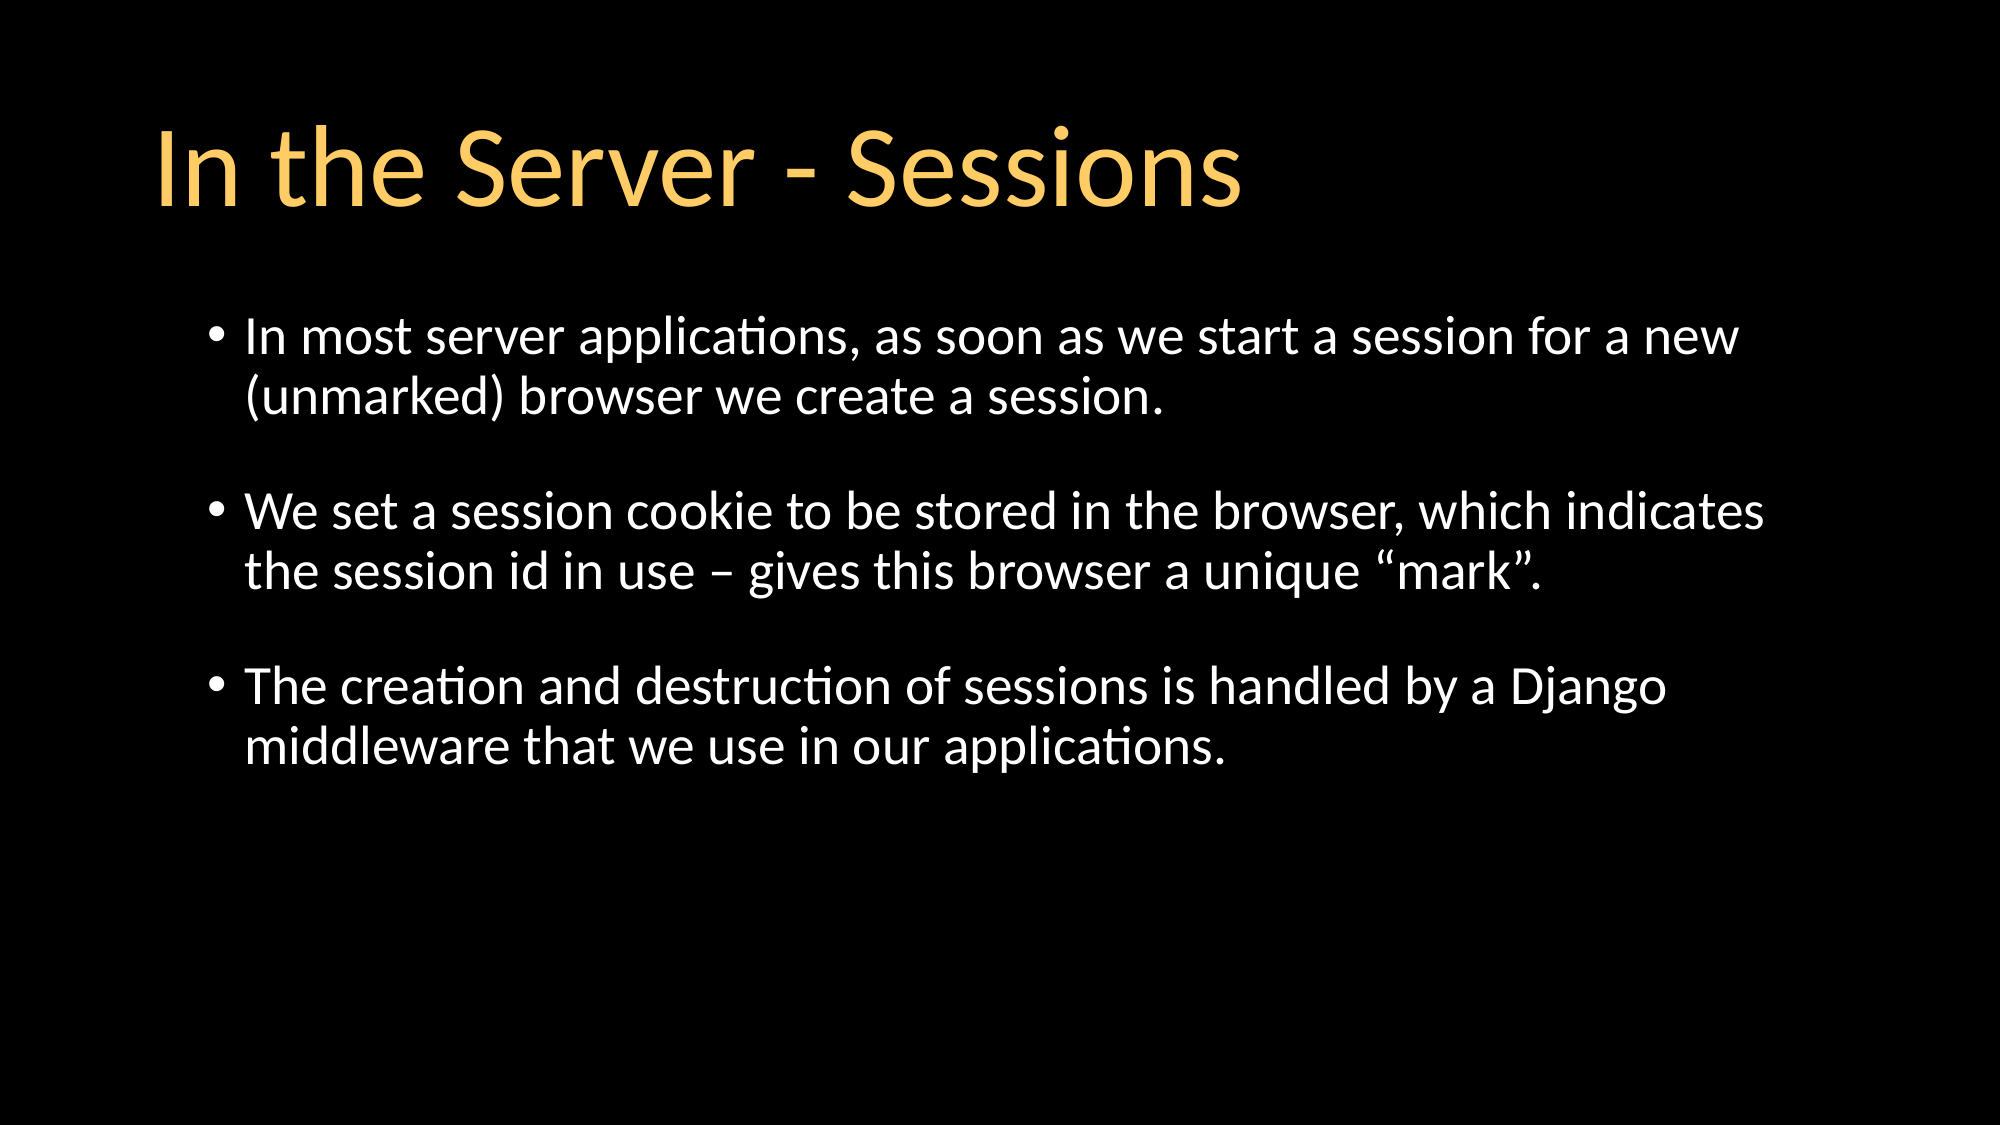

# In the Server - Sessions
In most server applications, as soon as we start a session for a new (unmarked) browser we create a session.
We set a session cookie to be stored in the browser, which indicates the session id in use – gives this browser a unique “mark”.
The creation and destruction of sessions is handled by a Django middleware that we use in our applications.